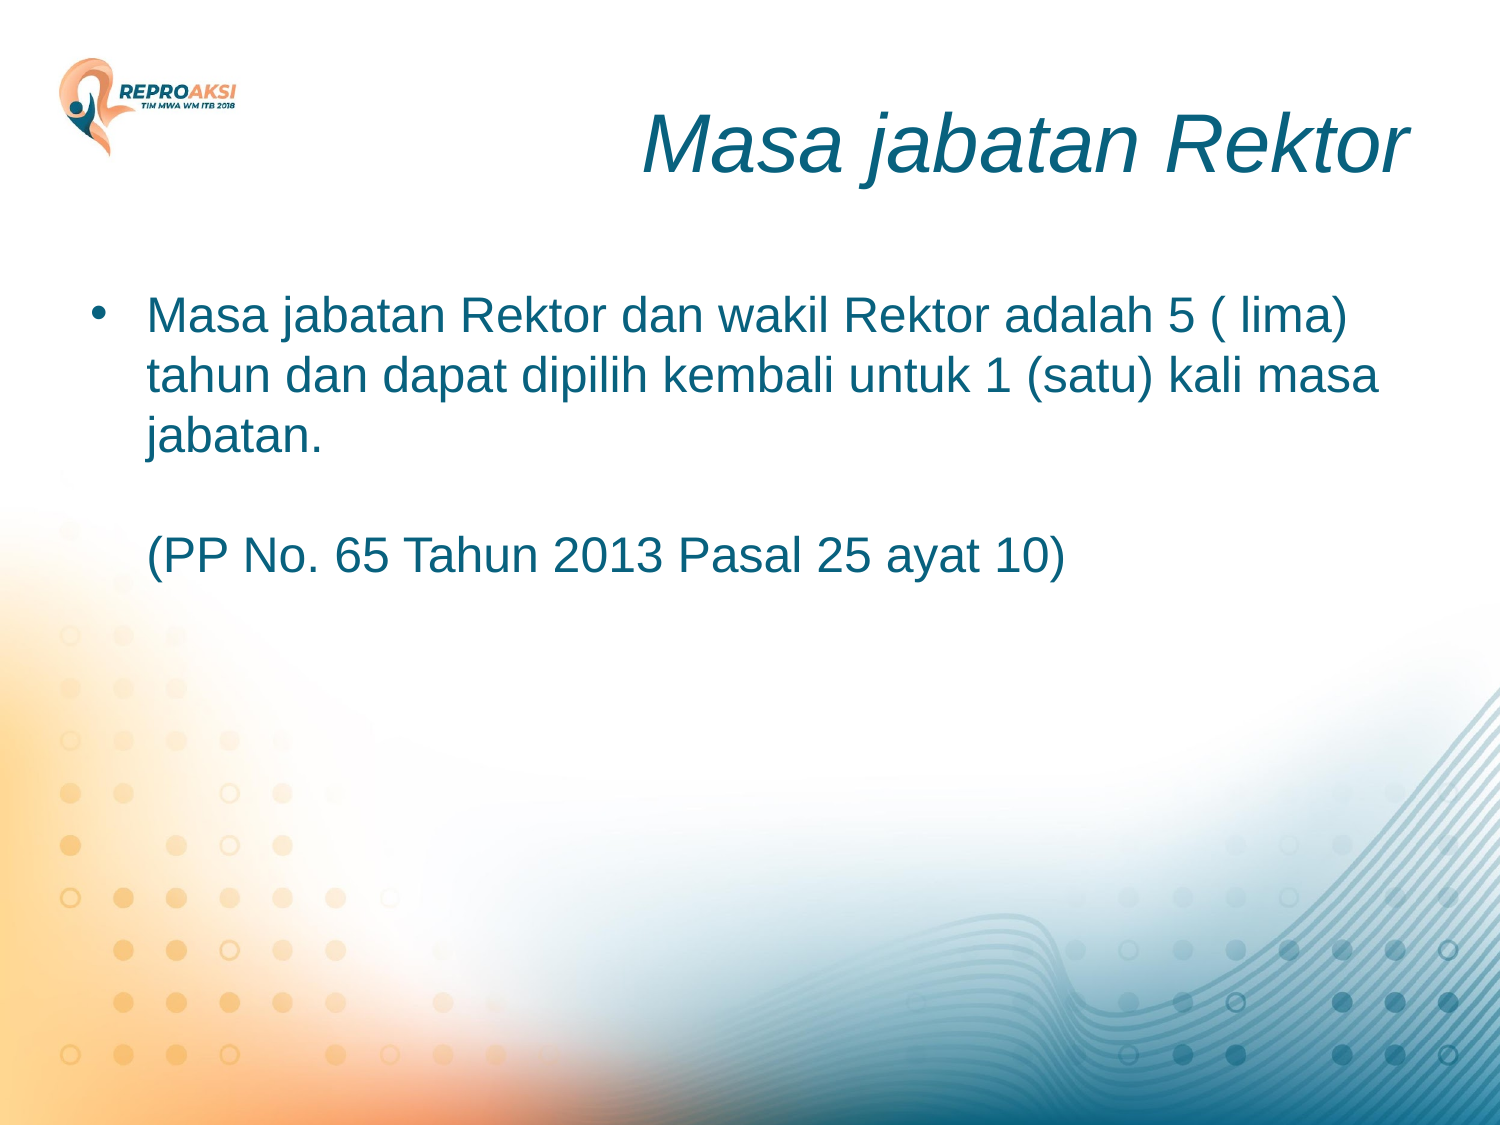

# Masa jabatan Rektor
Masa jabatan Rektor dan wakil Rektor adalah 5 ( lima) tahun dan dapat dipilih kembali untuk 1 (satu) kali masa jabatan.
(PP No. 65 Tahun 2013 Pasal 25 ayat 10)